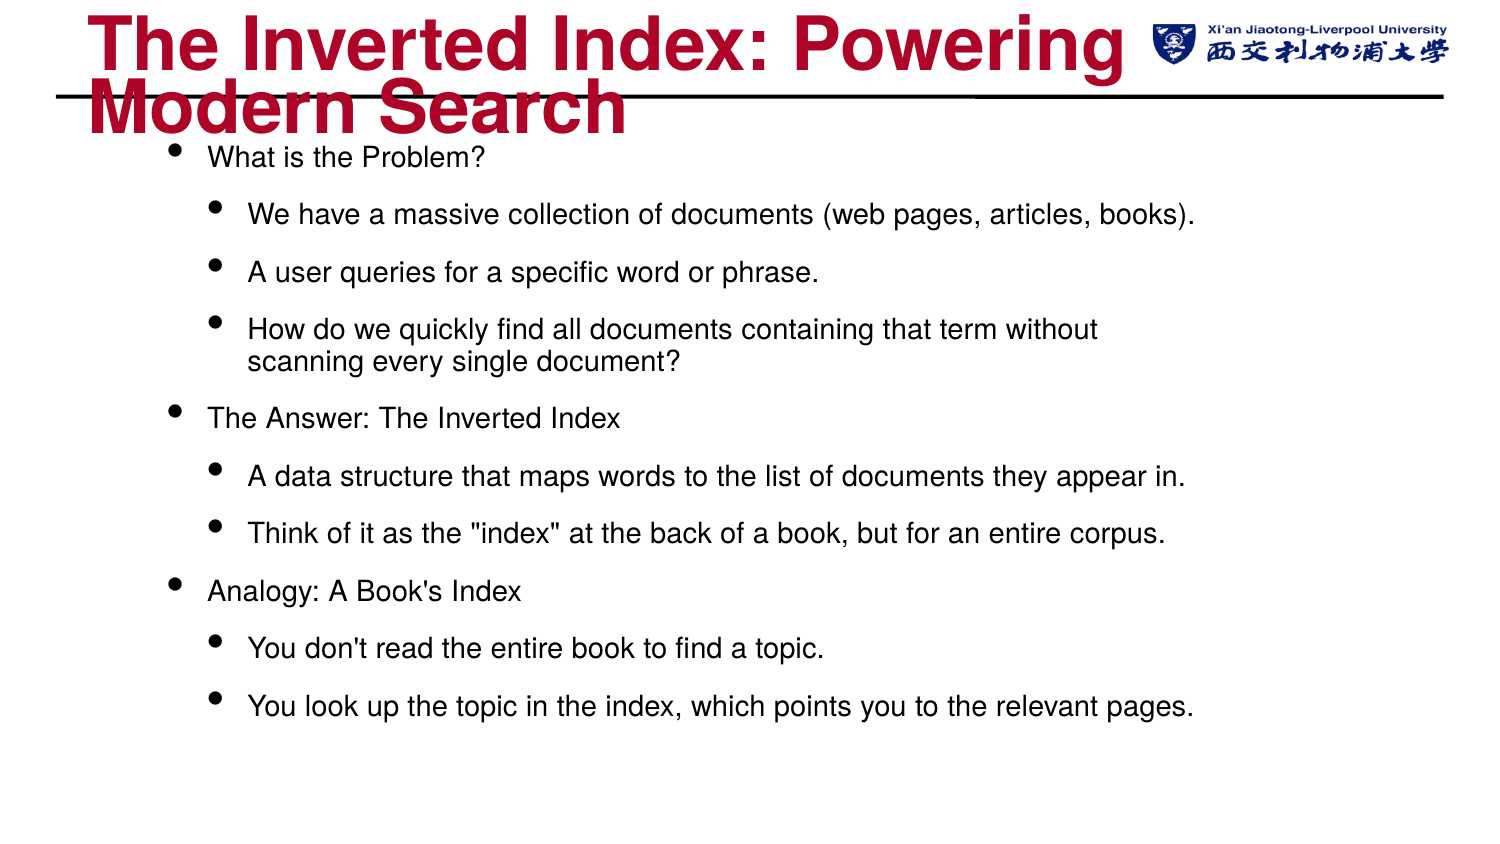

# The Inverted Index: Powering Modern Search
What is the Problem?
We have a massive collection of documents (web pages, articles, books).
A user queries for a specific word or phrase.
How do we quickly find all documents containing that term without scanning every single document?
The Answer: The Inverted Index
A data structure that maps words to the list of documents they appear in.
Think of it as the "index" at the back of a book, but for an entire corpus.
Analogy: A Book's Index
You don't read the entire book to find a topic.
You look up the topic in the index, which points you to the relevant pages.